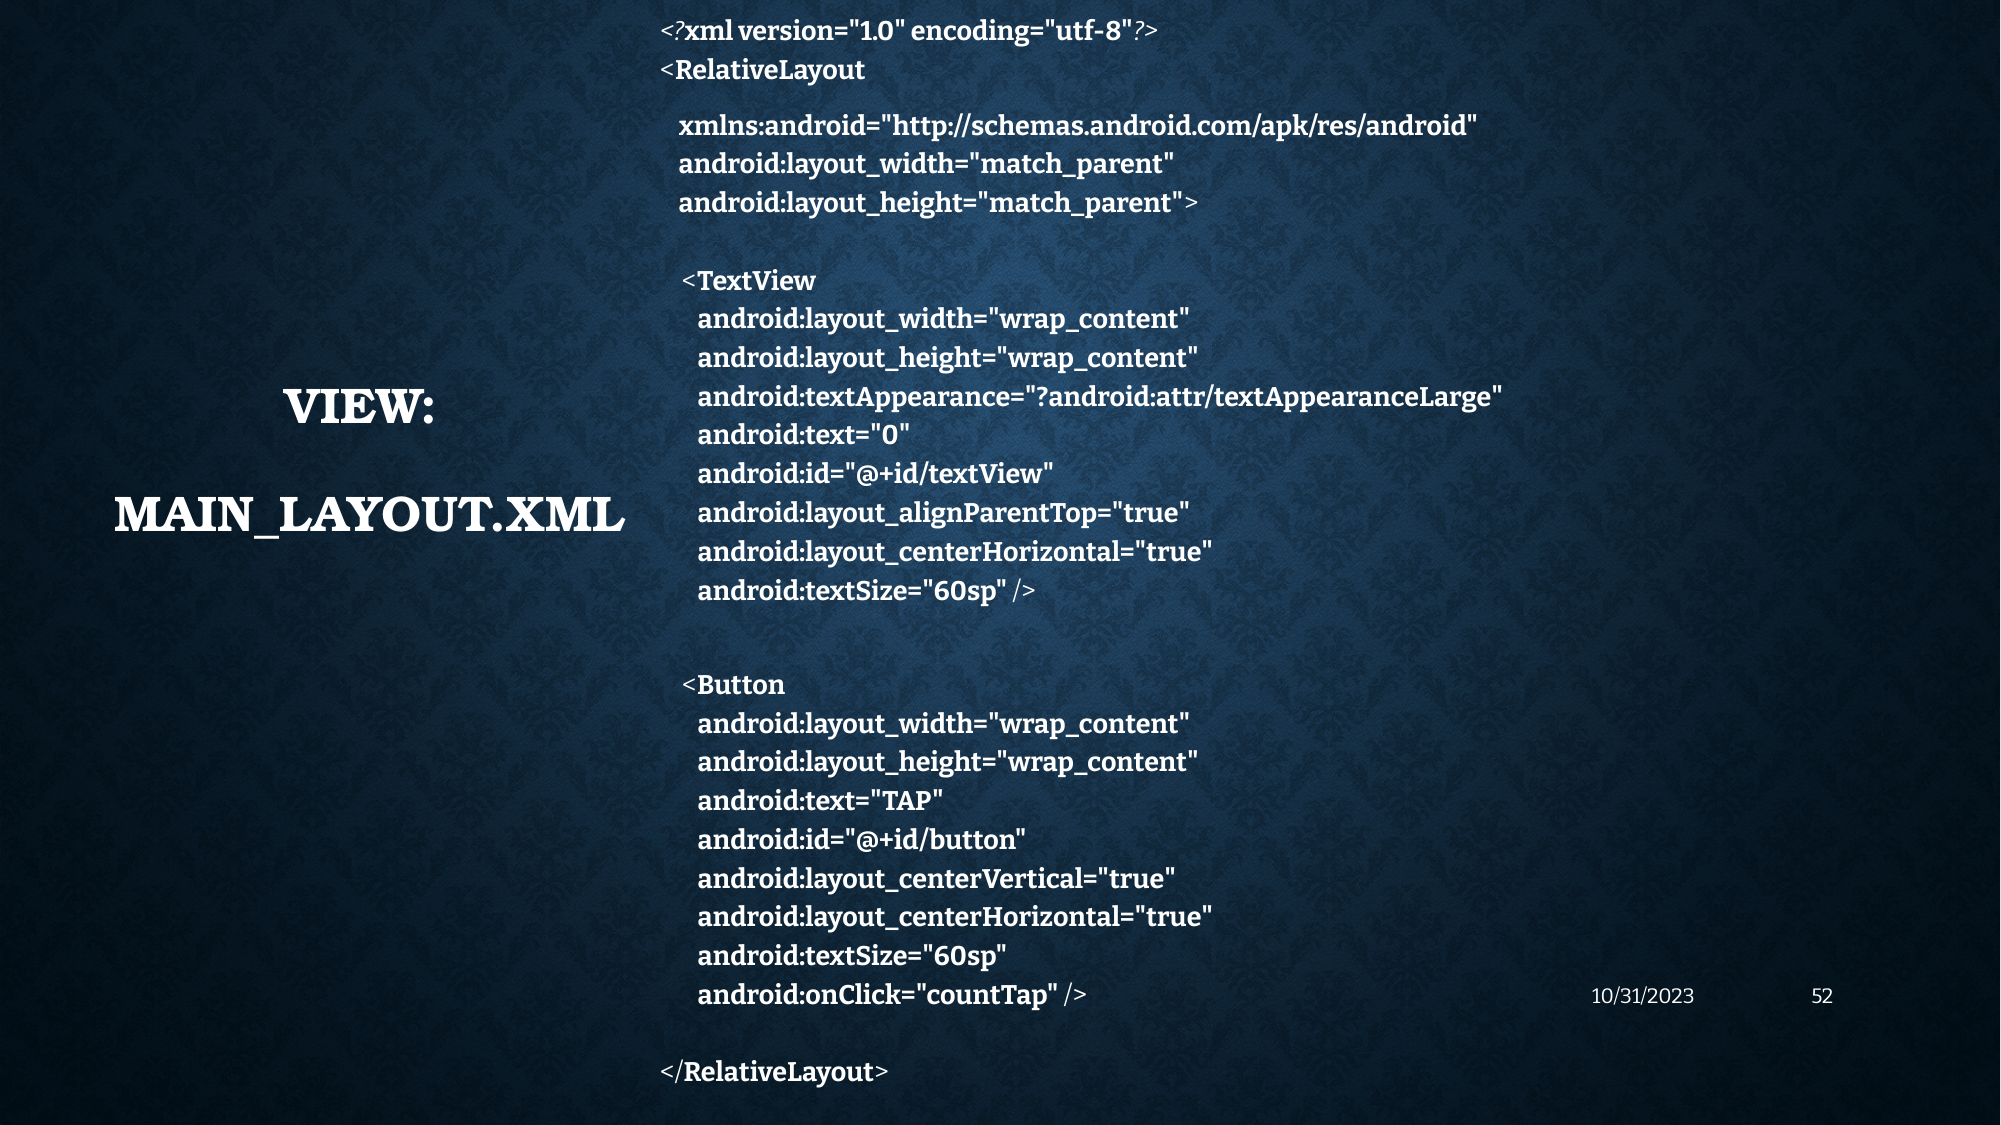

<?xml version="1.0" encoding="utf-8"?>
<RelativeLayout
    xmlns:android="http://schemas.android.com/apk/res/android"
    android:layout_width="match_parent"
    android:layout_height="match_parent">
    <TextView
        android:layout_width="wrap_content"
        android:layout_height="wrap_content"
        android:textAppearance="?android:attr/textAppearanceLarge"
        android:text="0"
        android:id="@+id/textView"
        android:layout_alignParentTop="true"
        android:layout_centerHorizontal="true"
        android:textSize="60sp" />
    <Button
        android:layout_width="wrap_content"
        android:layout_height="wrap_content"
        android:text="TAP"
        android:id="@+id/button"
        android:layout_centerVertical="true"
        android:layout_centerHorizontal="true"
        android:textSize="60sp"
        android:onClick="countTap" />
</RelativeLayout>
# View: main_layout.xml
10/31/2023
52